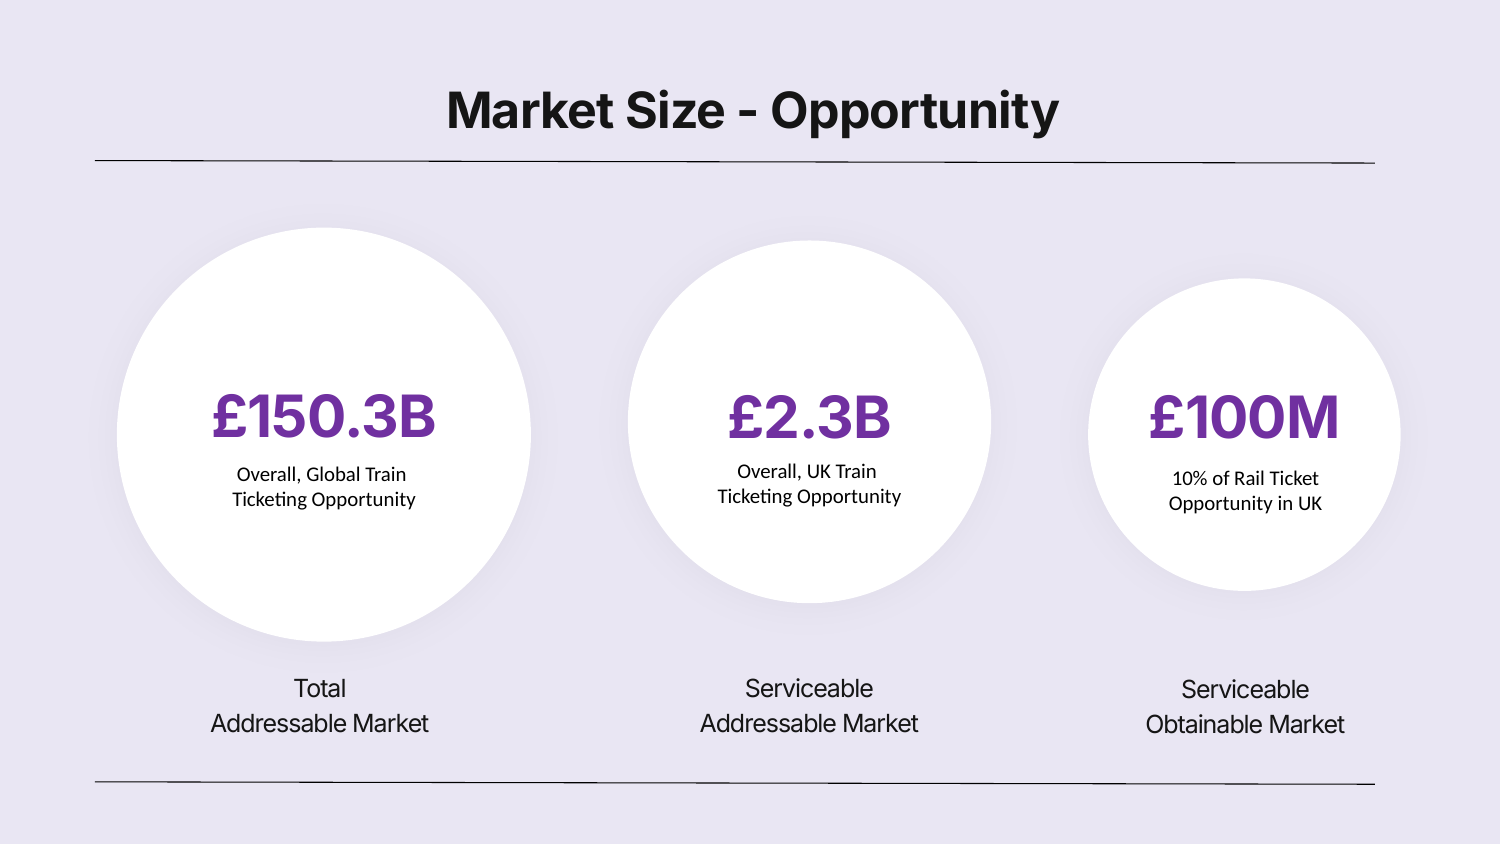

Market Size - Opportunity

£150.3B
£2.3B
£100M
Overall, UK Train
Ticketing Opportunity
Overall, Global Train
Ticketing Opportunity
10% of Rail Ticket Opportunity in UK
Serviceable
Addressable Market
Total
Addressable Market
Serviceable
Obtainable Market